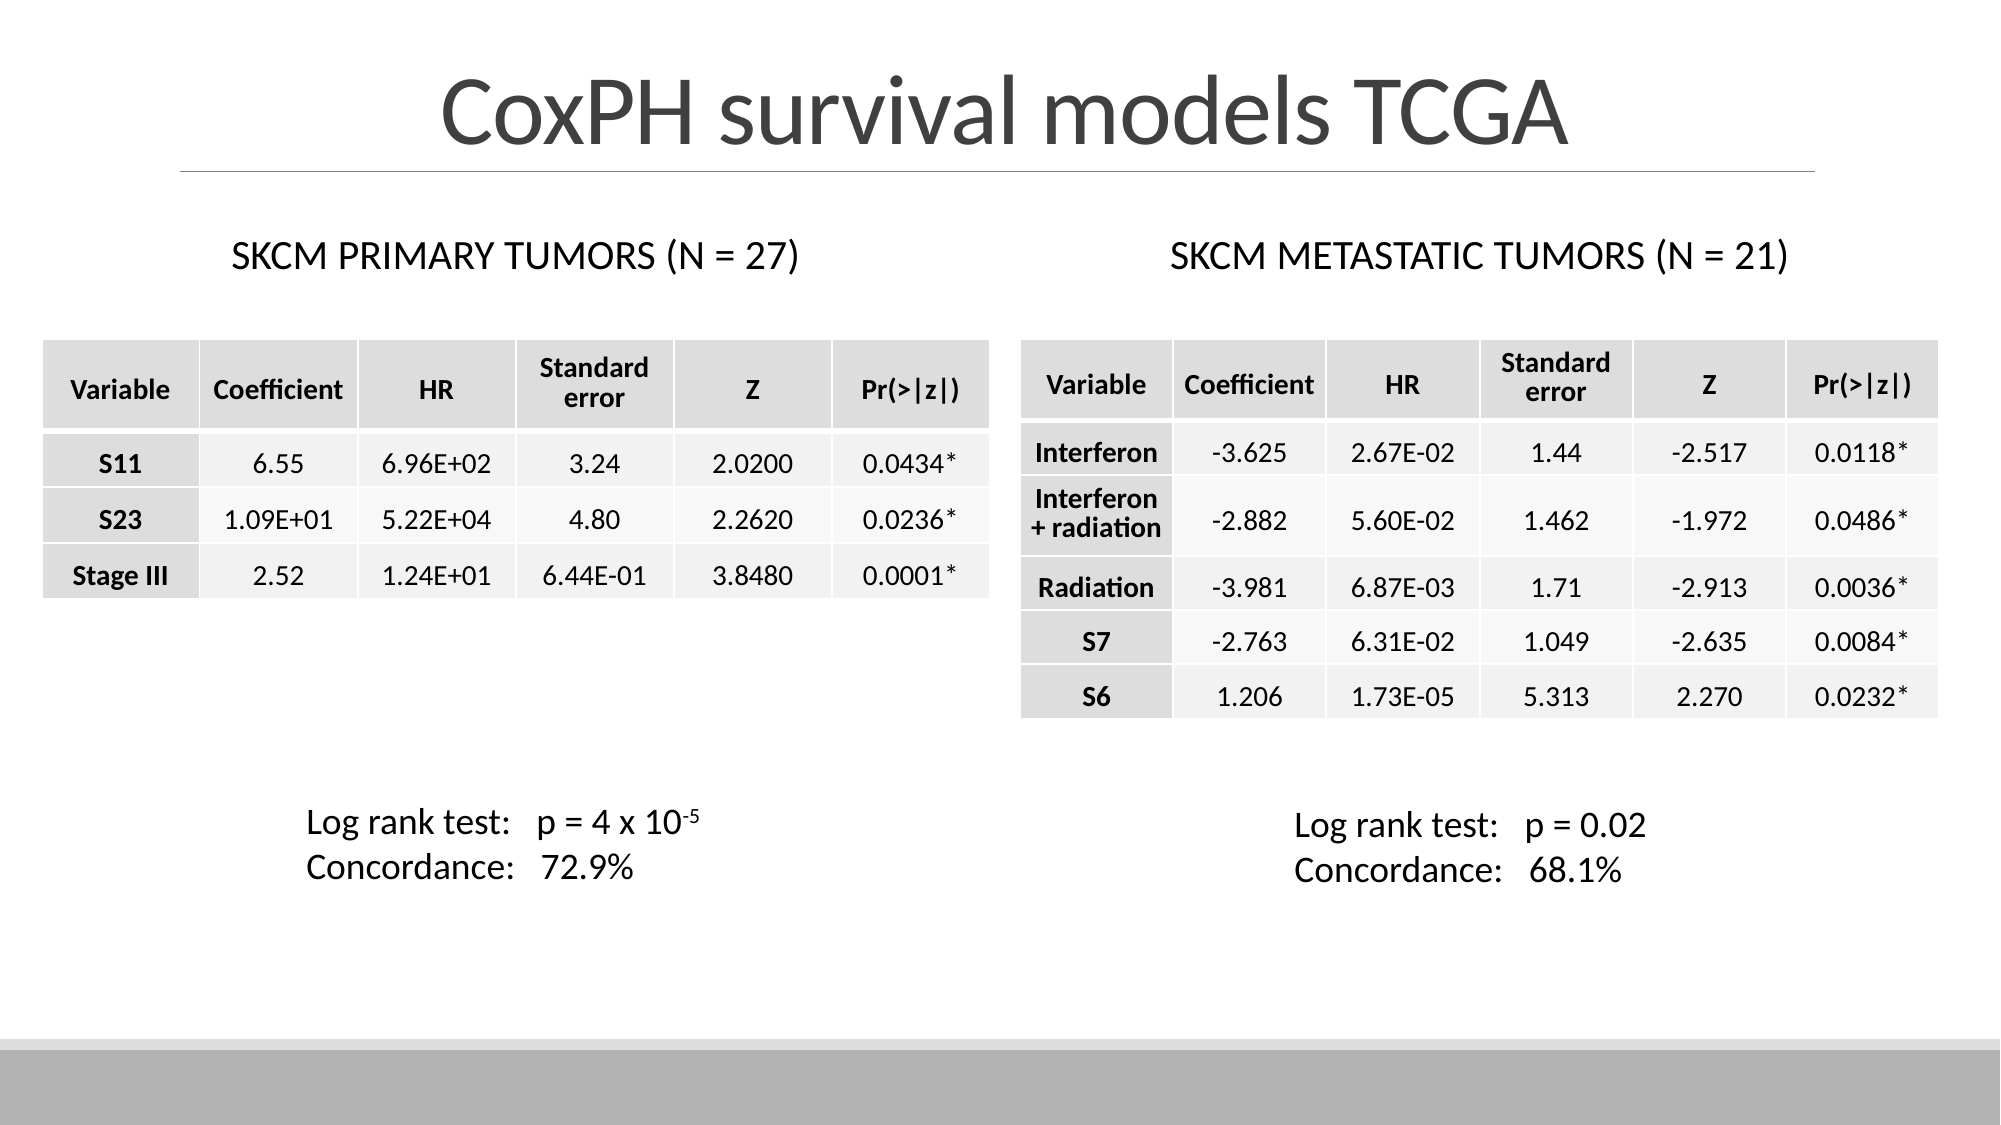

# CoxPH survival models TCGA
SKCM primary tumors (n = 27)
SKCM metastatic tumors (n = 21)
| Variable | Coefficient | HR | Standard error | Z | Pr(>|z|) |
| --- | --- | --- | --- | --- | --- |
| S11 | 6.55 | 6.96E+02 | 3.24 | 2.0200 | 0.0434\* |
| S23 | 1.09E+01 | 5.22E+04 | 4.80 | 2.2620 | 0.0236\* |
| Stage III | 2.52 | 1.24E+01 | 6.44E-01 | 3.8480 | 0.0001\* |
| Variable | Coefficient | HR | Standard error | Z | Pr(>|z|) |
| --- | --- | --- | --- | --- | --- |
| Interferon | -3.625 | 2.67E-02 | 1.44 | -2.517 | 0.0118\* |
| Interferon + radiation | -2.882 | 5.60E-02 | 1.462 | -1.972 | 0.0486\* |
| Radiation | -3.981 | 6.87E-03 | 1.71 | -2.913 | 0.0036\* |
| S7 | -2.763 | 6.31E-02 | 1.049 | -2.635 | 0.0084\* |
| S6 | 1.206 | 1.73E-05 | 5.313 | 2.270 | 0.0232\* |
Log rank test:   p = 4 x 10-5
Concordance:   72.9%
Log rank test:   p = 0.02
Concordance:   68.1%